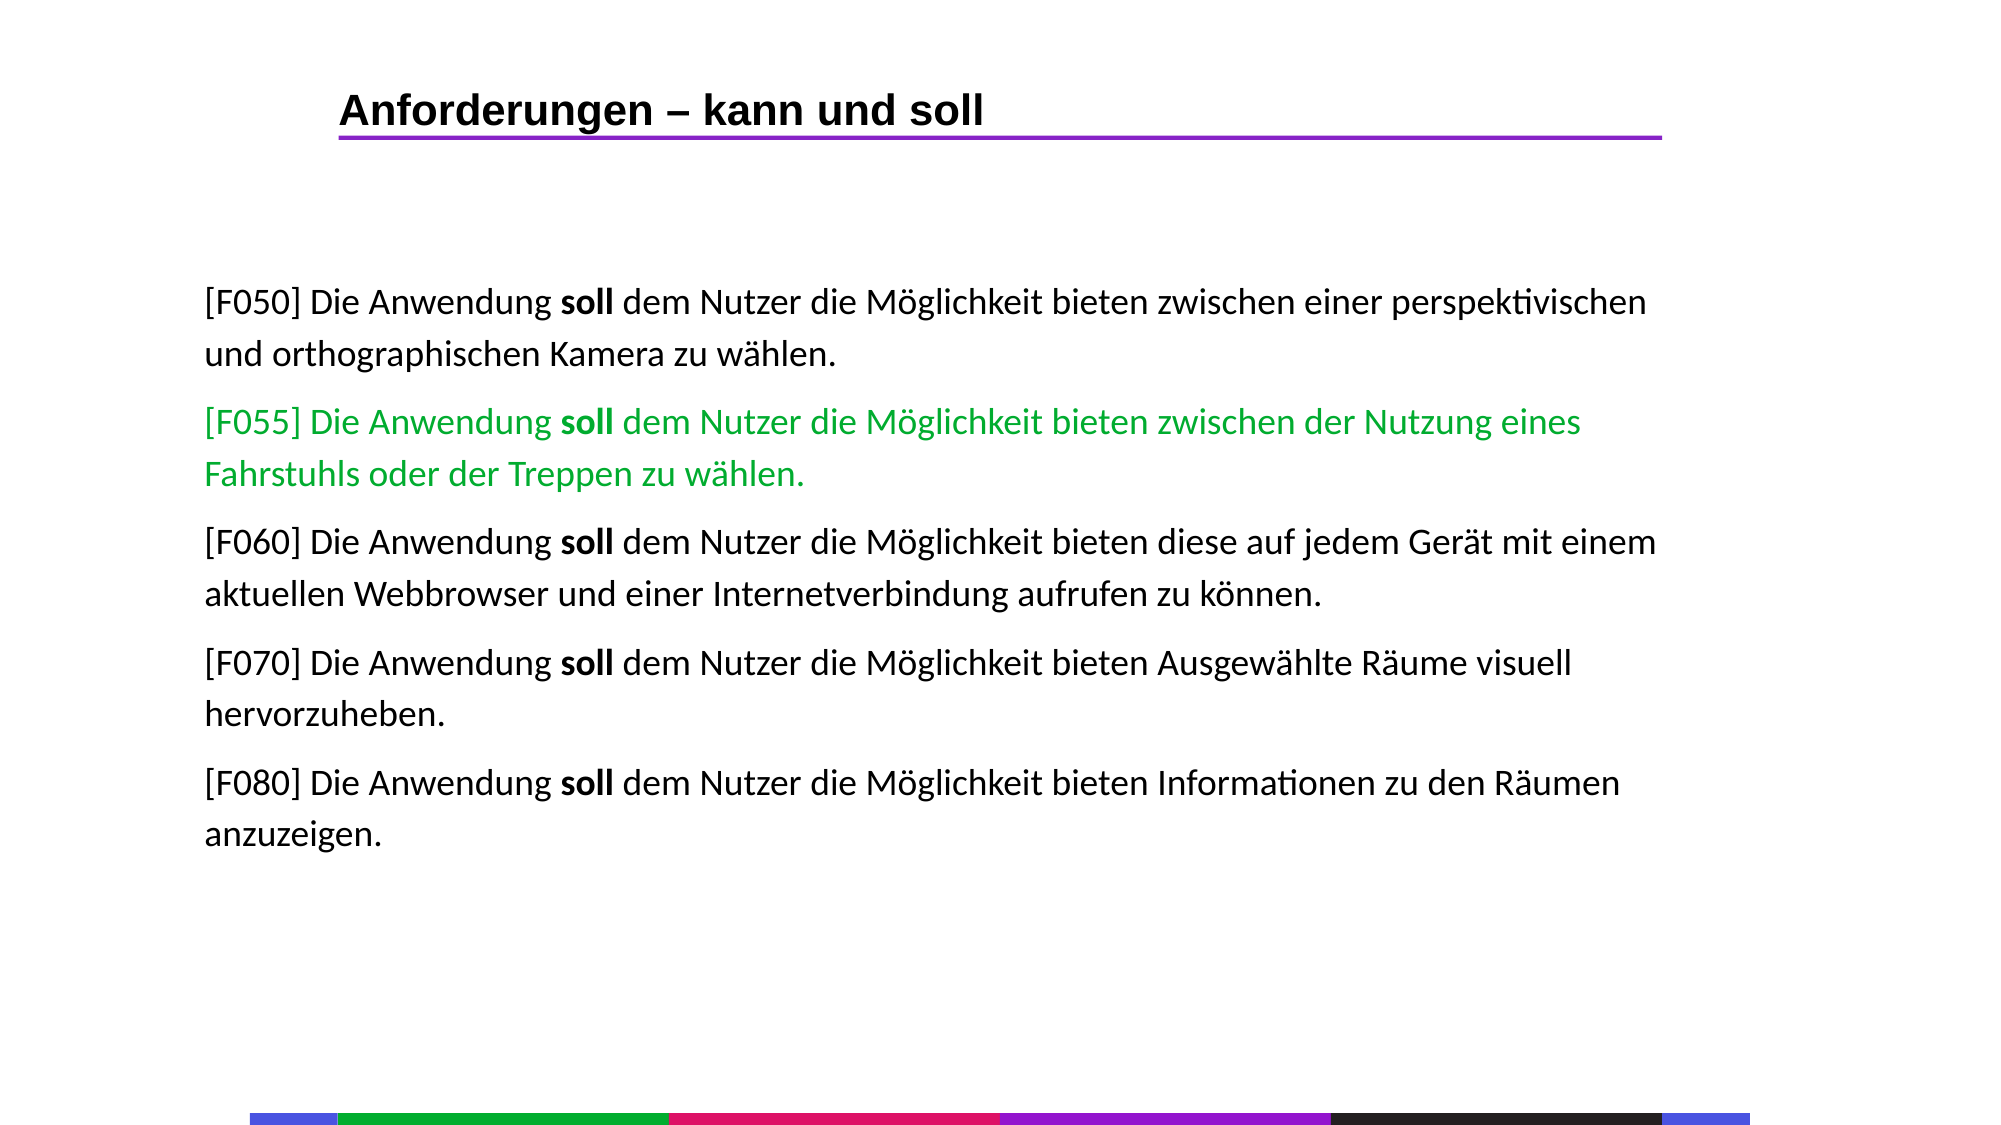

67
Anforderungen – kann und soll
53

21
53
[F050] Die Anwendung soll dem Nutzer die Möglichkeit bieten zwischen einer perspektivischen und orthographischen Kamera zu wählen.
[F055] Die Anwendung soll dem Nutzer die Möglichkeit bieten zwischen der Nutzung eines Fahrstuhls oder der Treppen zu wählen.
[F060] Die Anwendung soll dem Nutzer die Möglichkeit bieten diese auf jedem Gerät mit einem aktuellen Webbrowser und einer Internetverbindung aufrufen zu können.
[F070] Die Anwendung soll dem Nutzer die Möglichkeit bieten Ausgewählte Räume visuell hervorzuheben.
[F080] Die Anwendung soll dem Nutzer die Möglichkeit bieten Informationen zu den Räumen anzuzeigen.

21
53
21
53
21
53
21
53
21
53
21
53
21
53

133
21
133
21
133
21
133
21
133
21
133